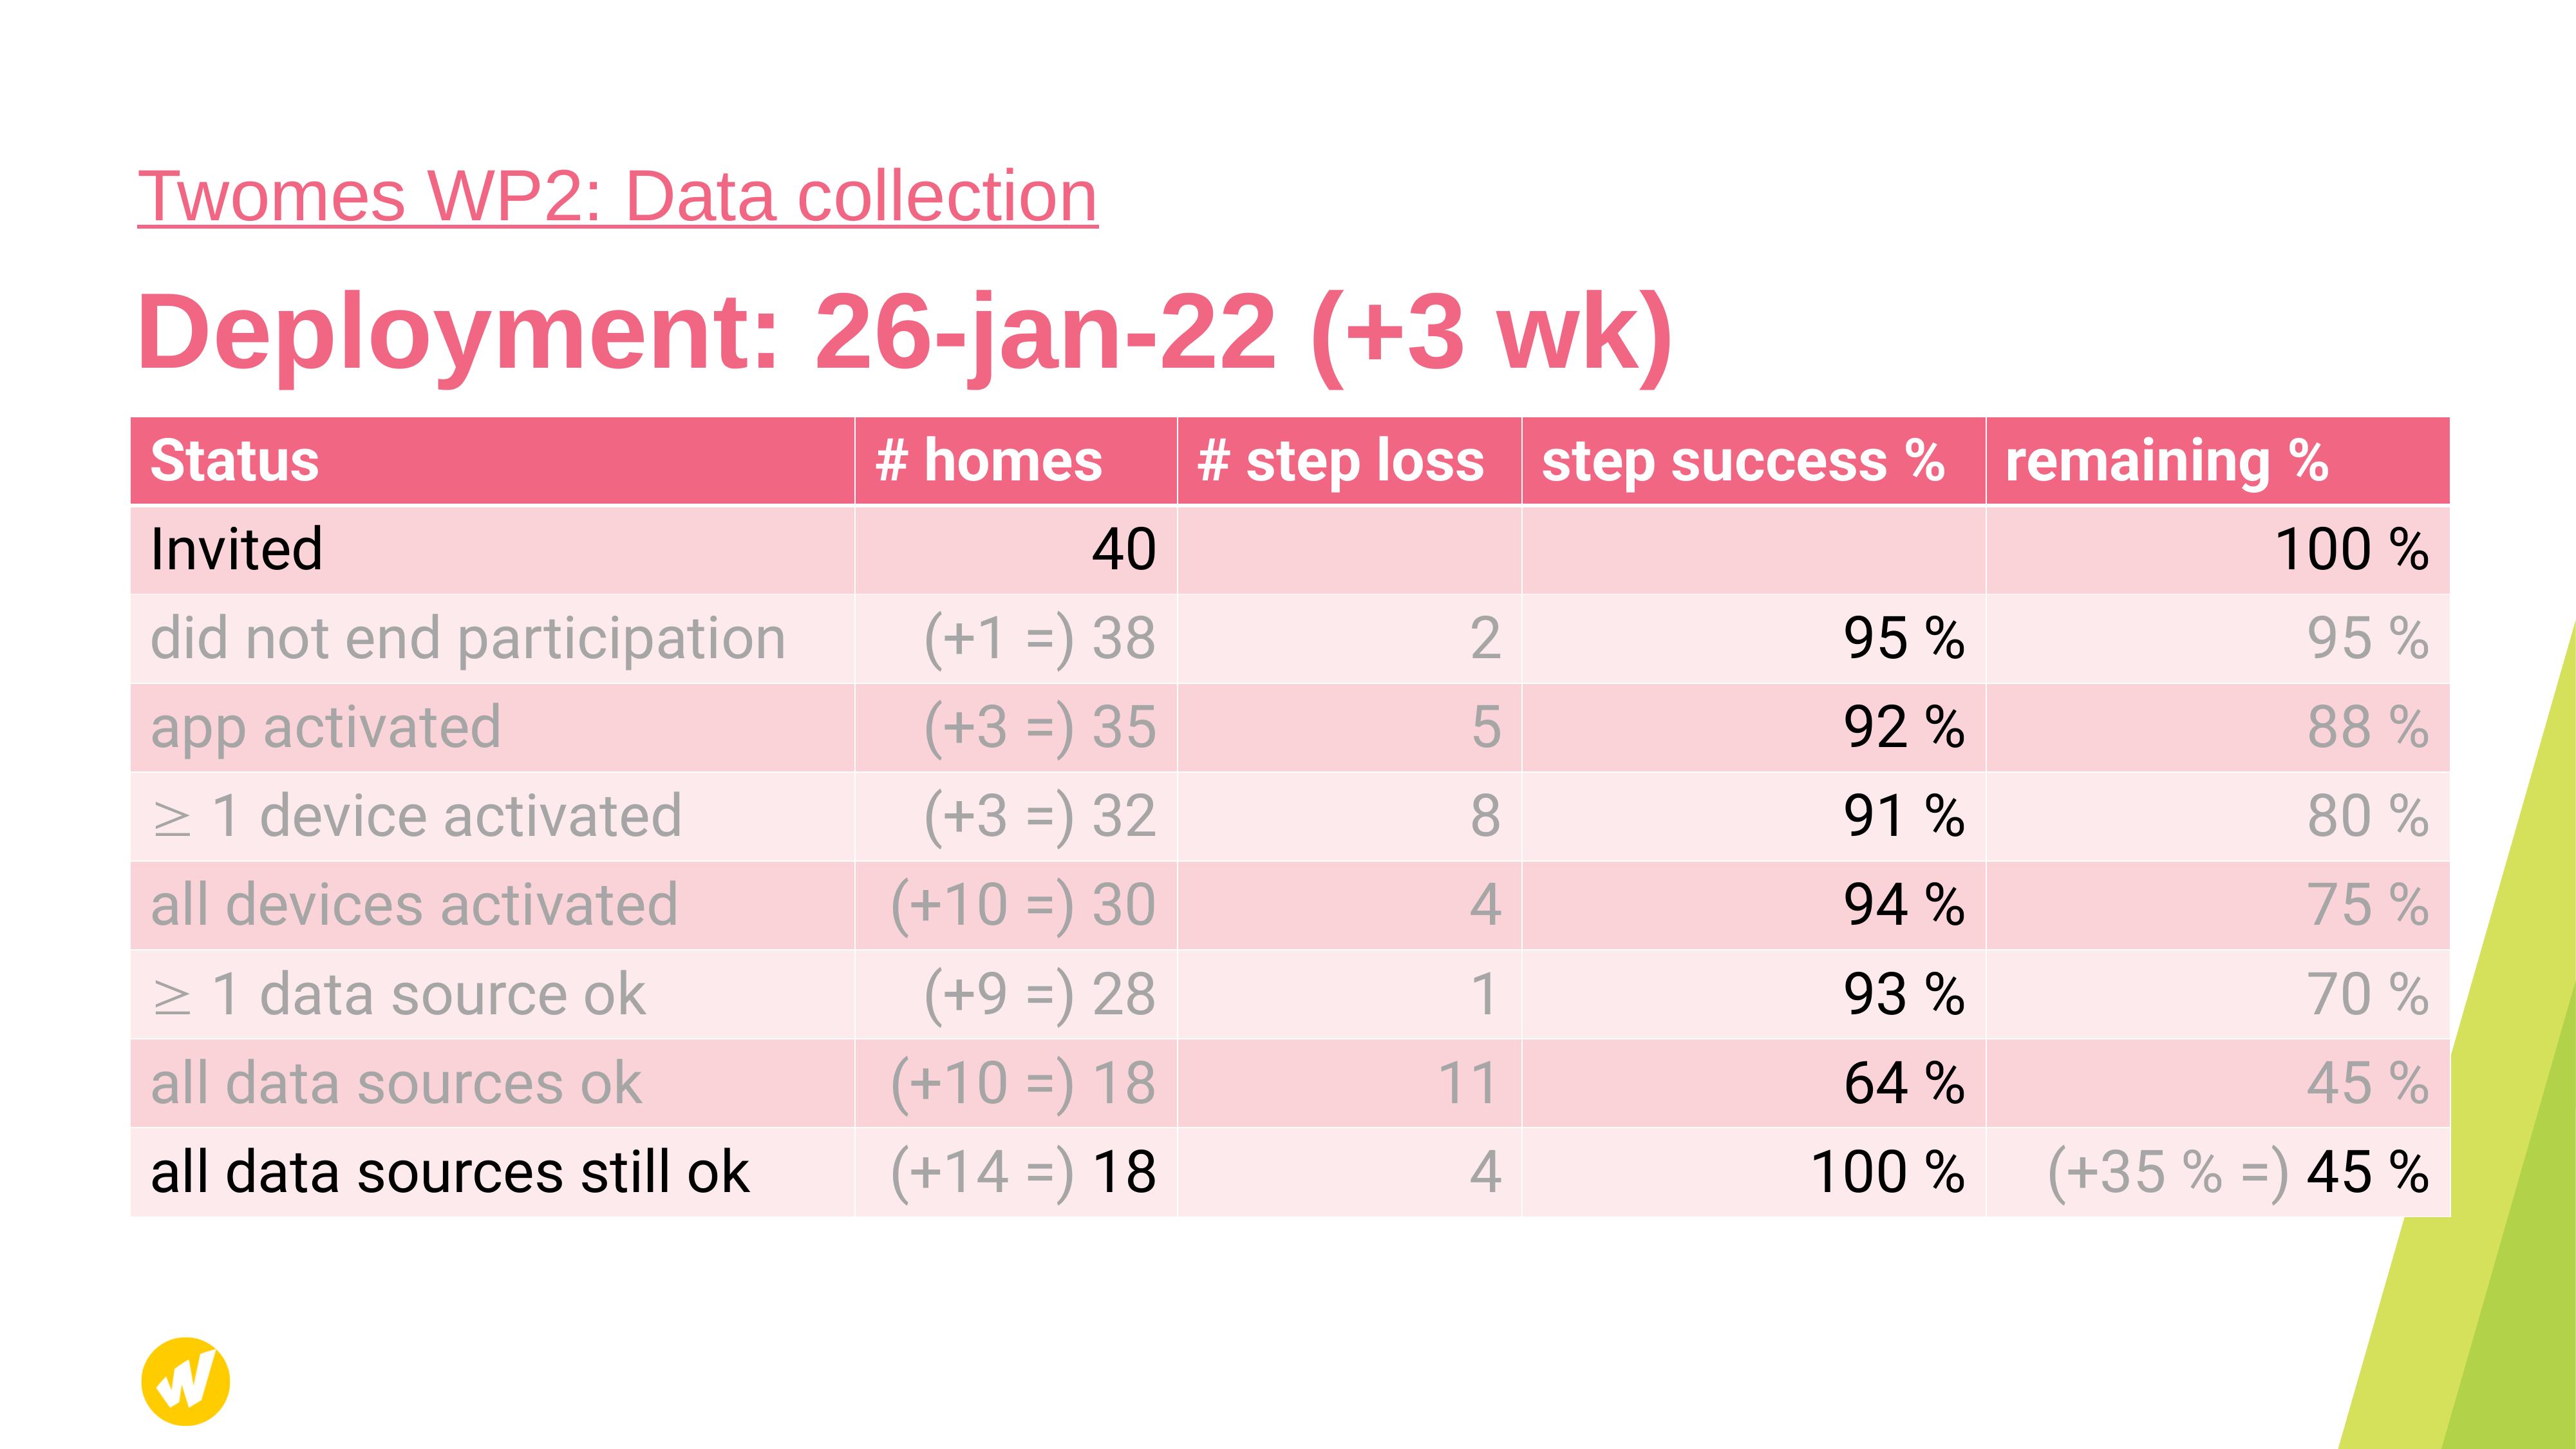

Twomes WP2: Data collection
# Deployment: 26-jan-22 (+3 wk)
| Status | # homes | # step loss | step success % | remaining % |
| --- | --- | --- | --- | --- |
| Invited | 40 |  |  | 100 % |
| did not end participation | (+1 =) 38 | 2 | 95 % | 95 % |
| app activated | (+3 =) 35 | 5 | 92 % | 88 % |
| ≥ 1 device activated | (+3 =) 32 | 8 | 91 % | 80 % |
| all devices activated | (+10 =) 30 | 4 | 94 % | 75 % |
| ≥ 1 data source ok | (+9 =) 28 | 1 | 93 % | 70 % |
| all data sources ok | (+10 =) 18 | 11 | 64 % | 45 % |
| all data sources still ok | (+14 =) 18 | 4 | 100 % | (+35 % =) 45 % |